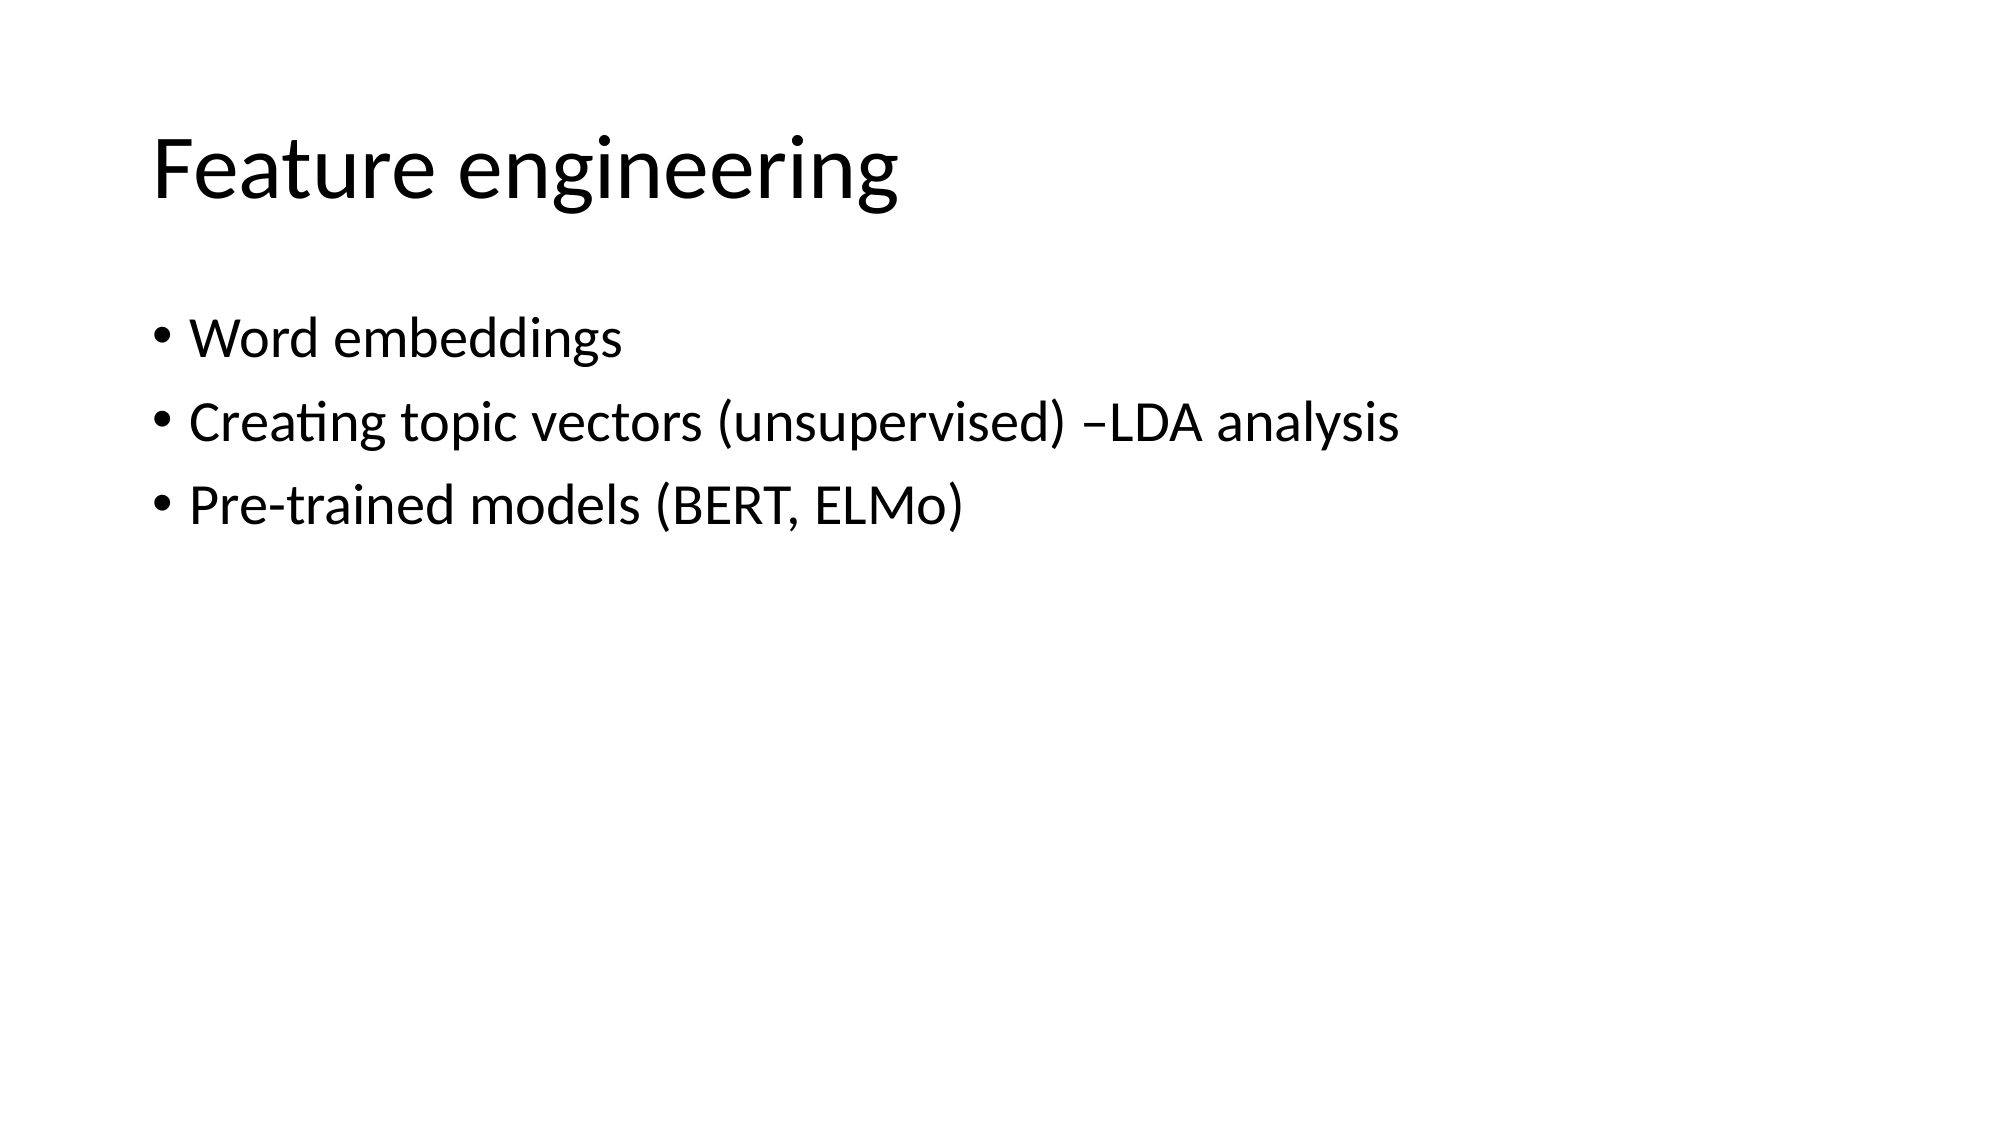

# Feature engineering
Word embeddings
Creating topic vectors (unsupervised) –LDA analysis
Pre-trained models (BERT, ELMo)
22